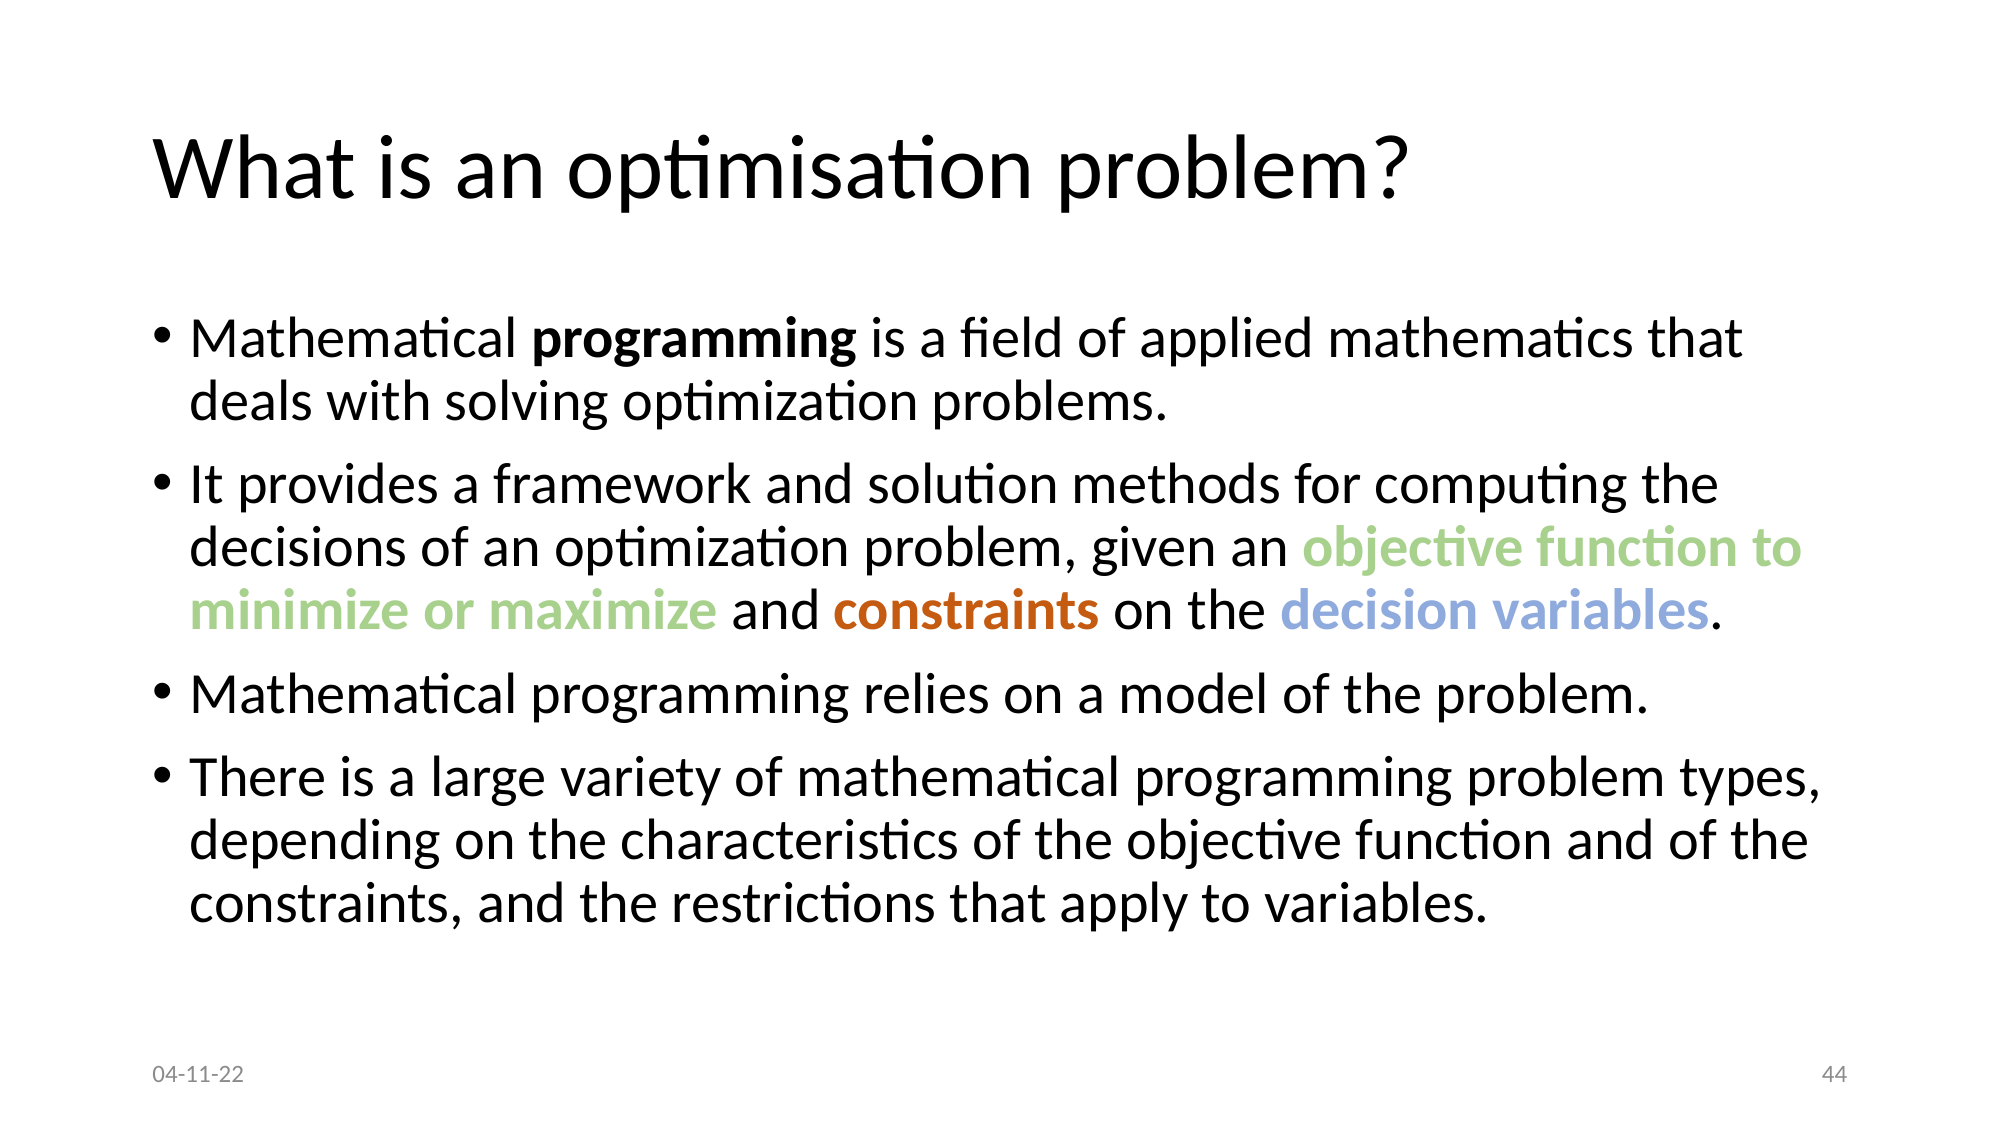

# What is an optimisation problem?
Mathematical programming is a field of applied mathematics that deals with solving optimization problems.
It provides a framework and solution methods for computing the decisions of an optimization problem, given an objective function to minimize or maximize and constraints on the decision variables.
Mathematical programming relies on a model of the problem.
There is a large variety of mathematical programming problem types, depending on the characteristics of the objective function and of the constraints, and the restrictions that apply to variables.

04-11-22
44